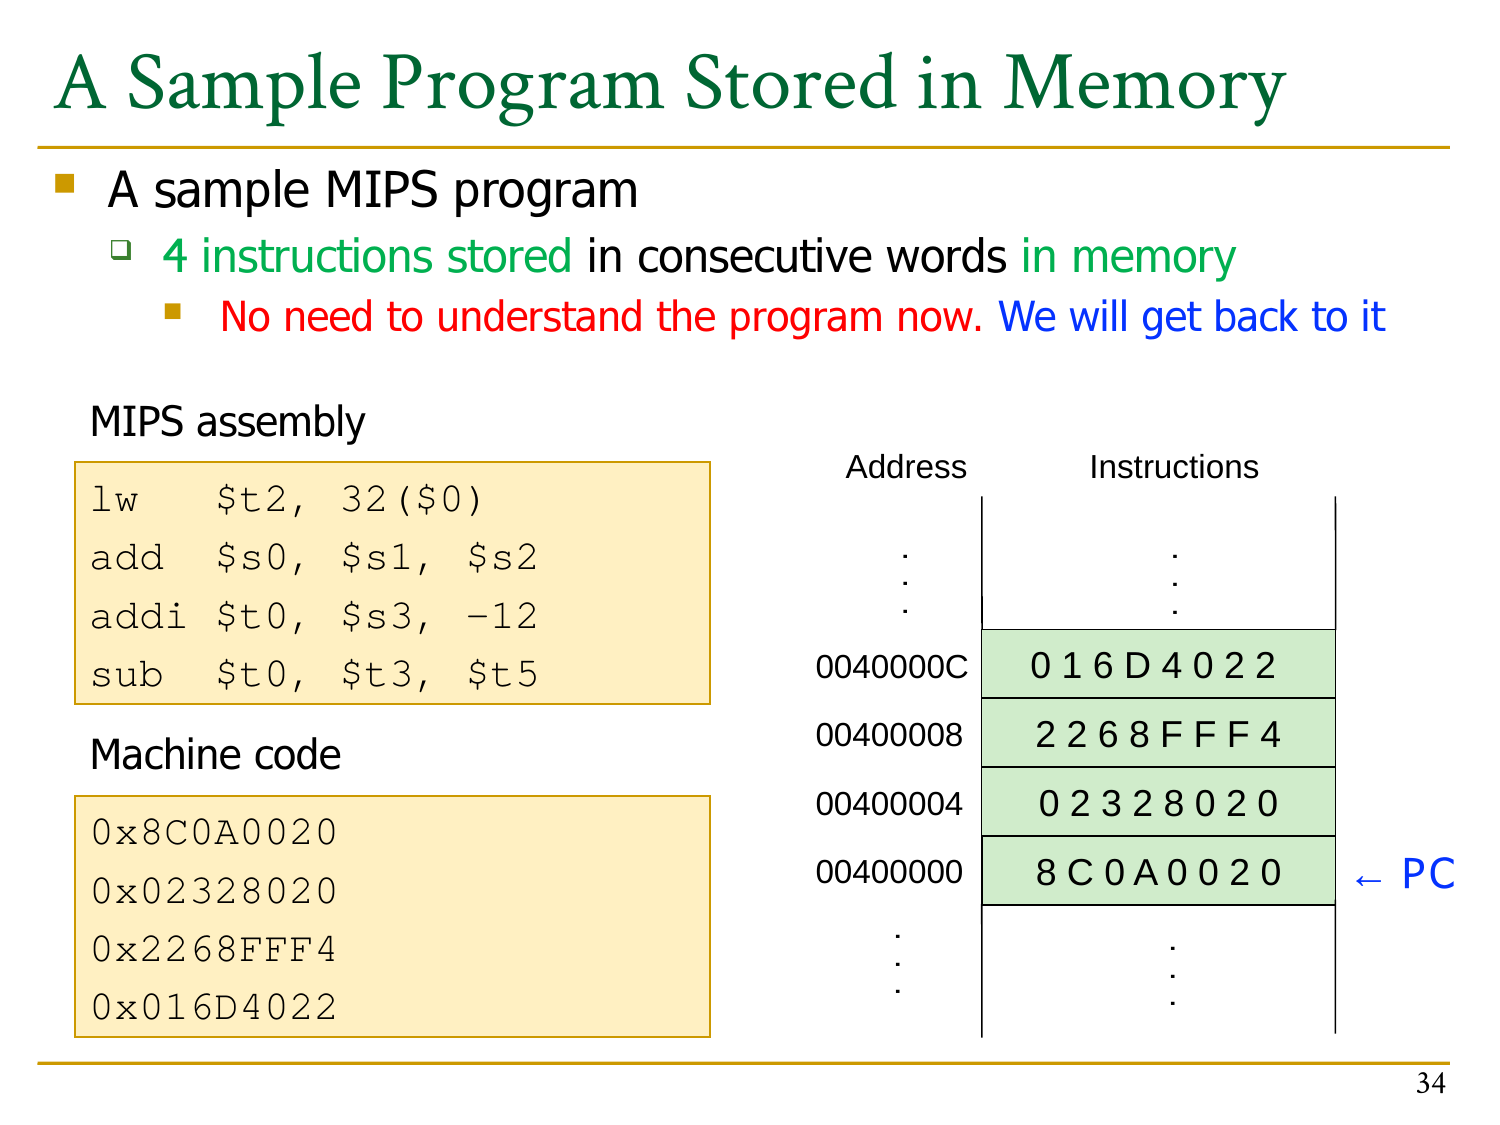

# A Sample Program Stored in Memory
A sample MIPS program
4 instructions stored in consecutive words in memory
No need to understand the program now. We will get back to it
MIPS assembly
Address
.  .  .
0040000C
00400008
00400004
00400000
.  .  .
Instructions
.  .  .
0 1 6 D 4 0 2 2
2 2 6 8 F F F 4
0 2 3 2 8 0 2 0
8 C 0 A 0 0 2 0
.  .  .
lw   $t2, 32($0)
add  $s0, $s1, $s2
addi $t0, $s3, -12
sub  $t0, $t3, $t5
Machine code
0x8C0A0020
0x02328020
0x2268FFF4
0x016D4022
← PC
34